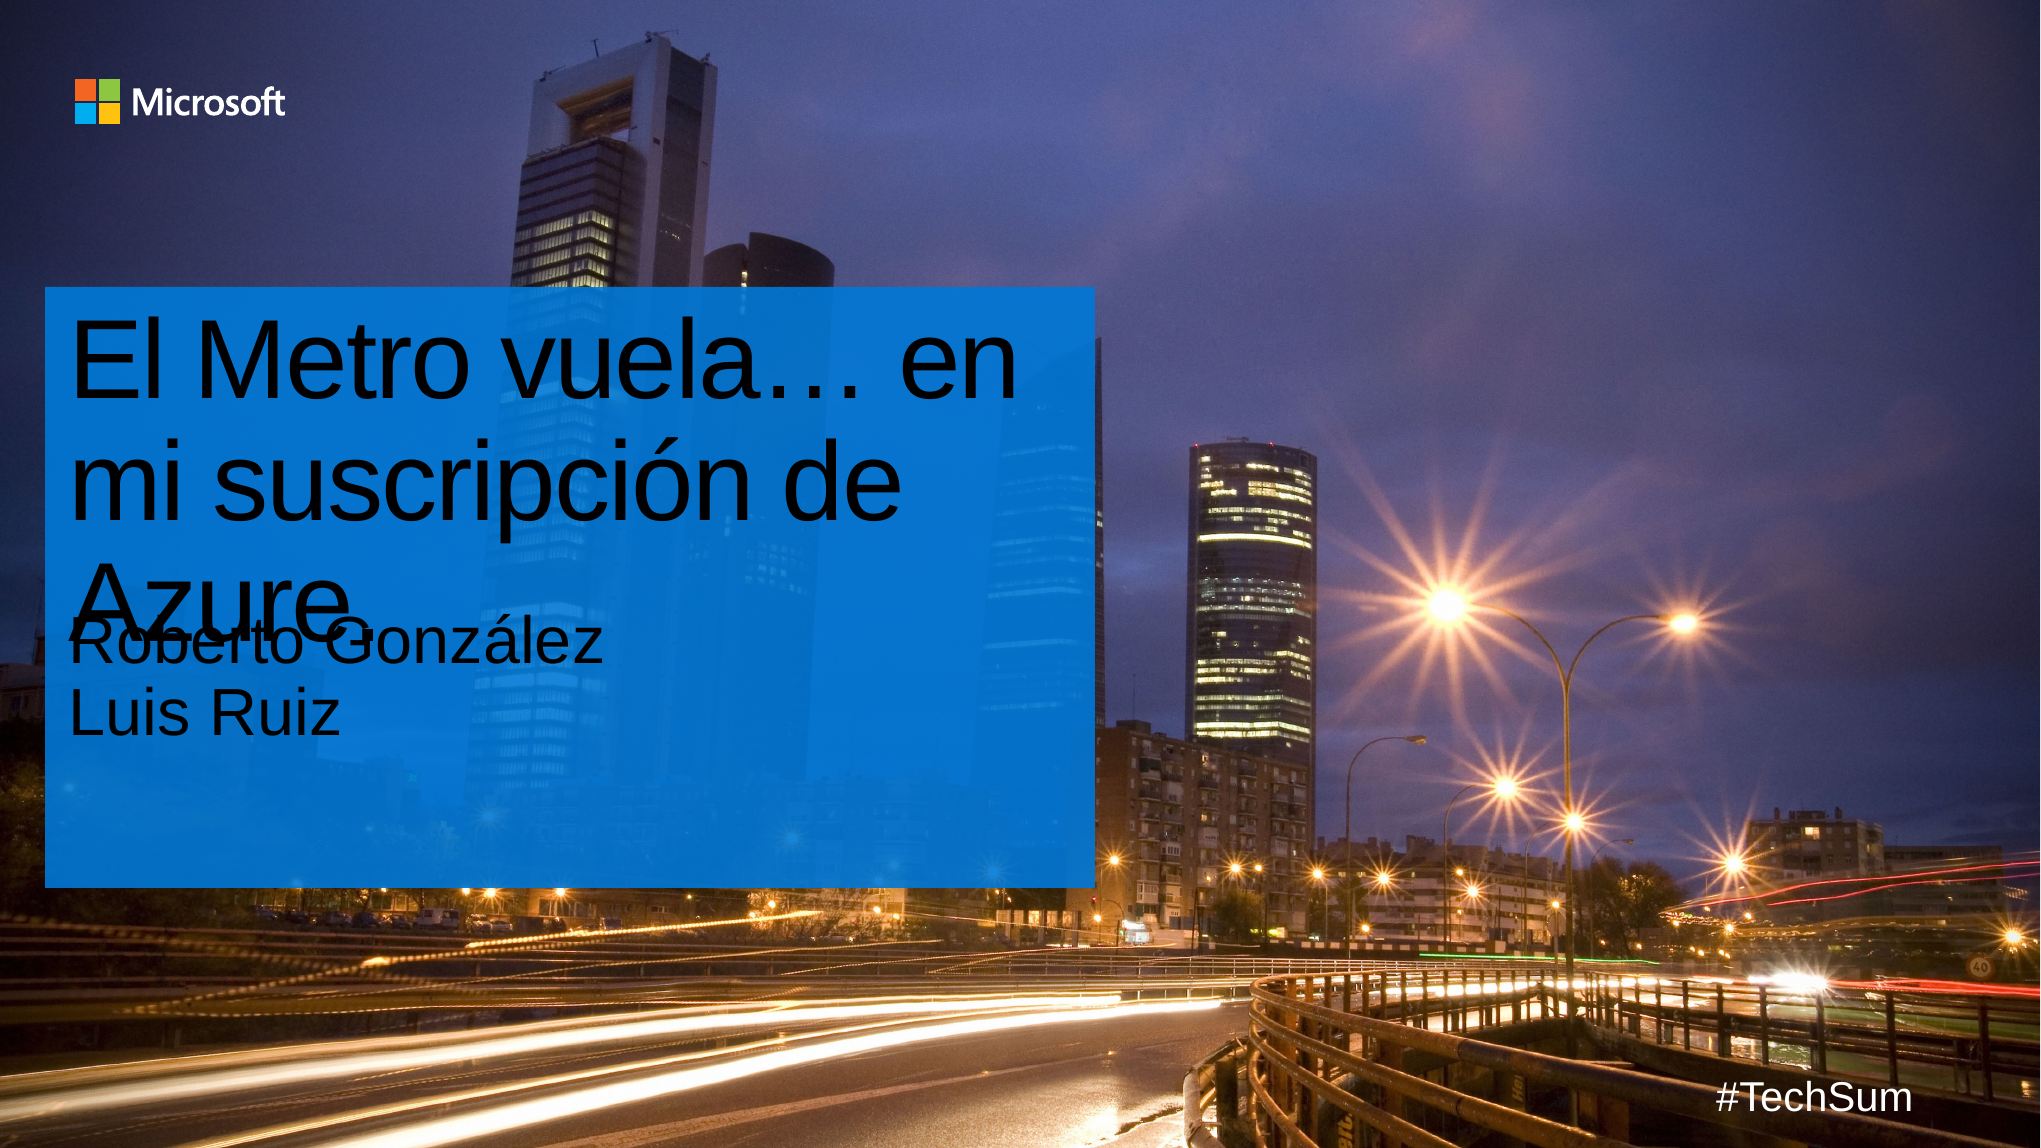

# El Metro vuela… en mi suscripción de Azure.
Roberto González
Luis Ruiz